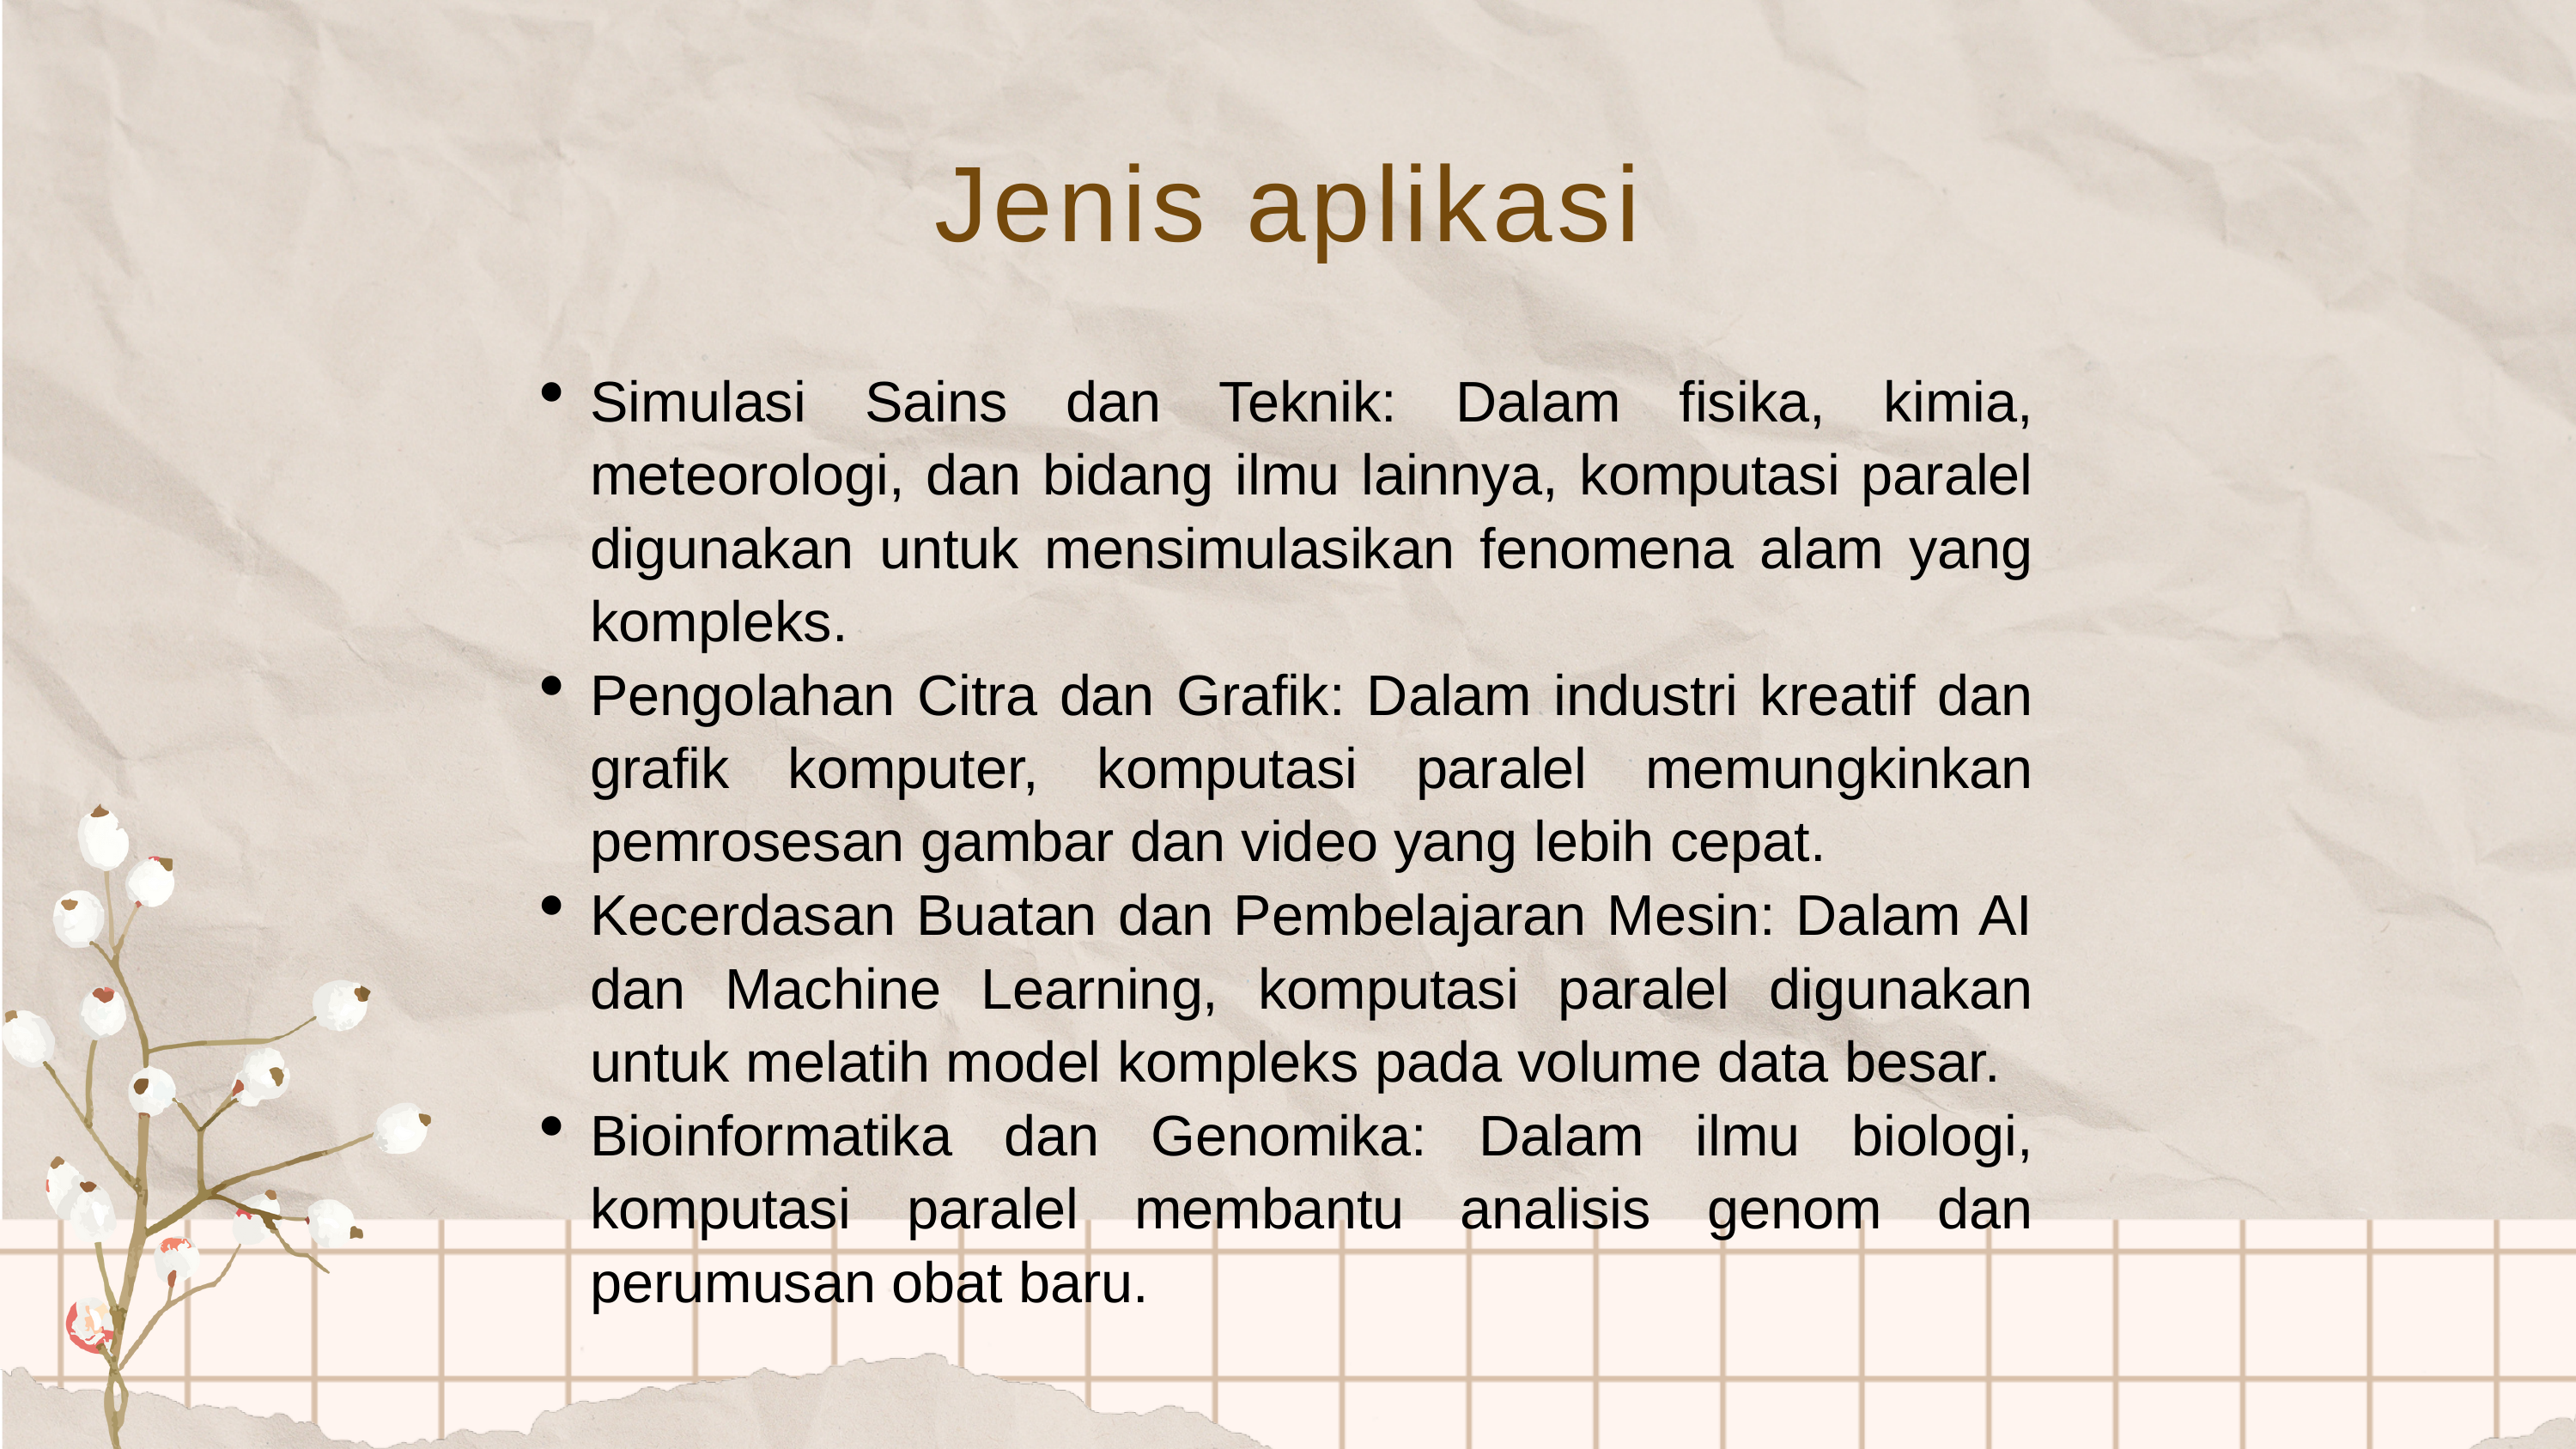

Jenis aplikasi
Simulasi Sains dan Teknik: Dalam fisika, kimia, meteorologi, dan bidang ilmu lainnya, komputasi paralel digunakan untuk mensimulasikan fenomena alam yang kompleks.
Pengolahan Citra dan Grafik: Dalam industri kreatif dan grafik komputer, komputasi paralel memungkinkan pemrosesan gambar dan video yang lebih cepat.
Kecerdasan Buatan dan Pembelajaran Mesin: Dalam AI dan Machine Learning, komputasi paralel digunakan untuk melatih model kompleks pada volume data besar.
Bioinformatika dan Genomika: Dalam ilmu biologi, komputasi paralel membantu analisis genom dan perumusan obat baru.